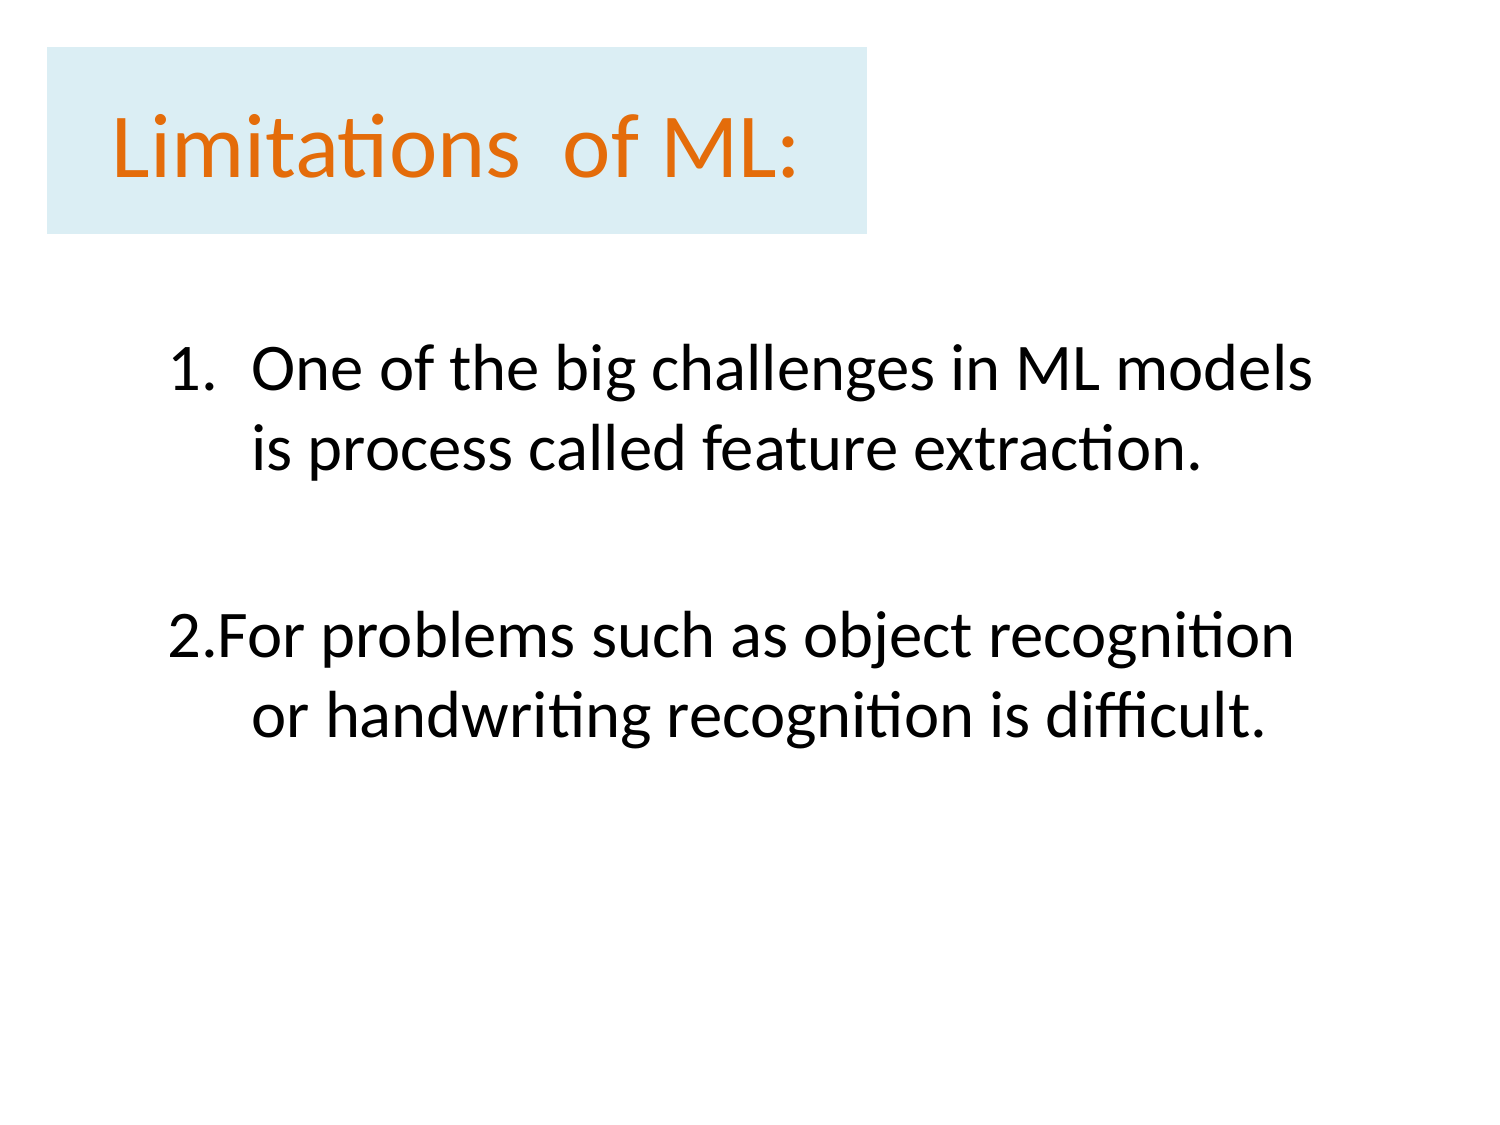

# Limitations  of ML:
One of the big challenges in ML models is process called feature extraction.

2.For problems such as object recognition or handwriting recognition is difficult.